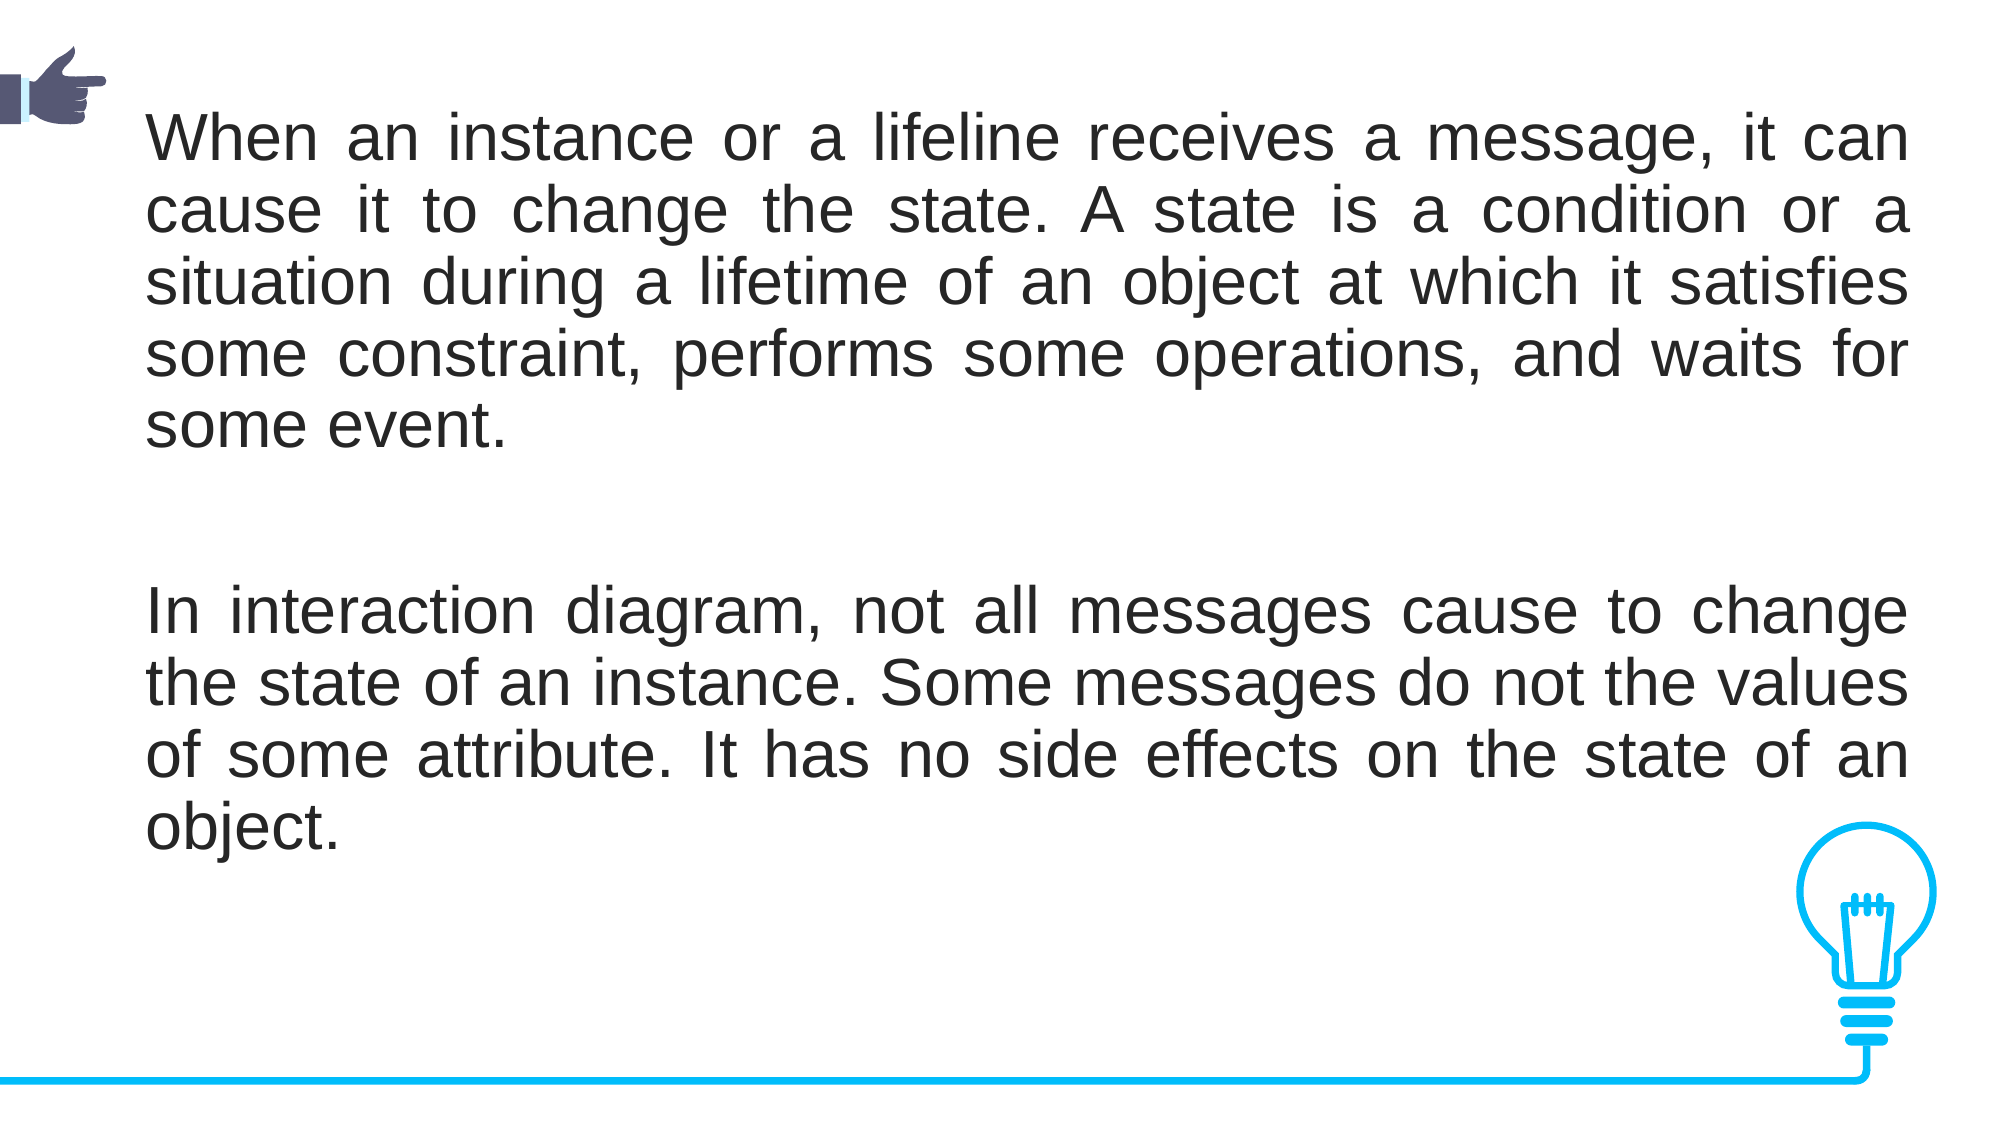

When an instance or a lifeline receives a message, it can cause it to change the state. A state is a condition or a situation during a lifetime of an object at which it satisfies some constraint, performs some operations, and waits for some event.

In interaction diagram, not all messages cause to change the state of an instance. Some messages do not the values of some attribute. It has no side effects on the state of an object.